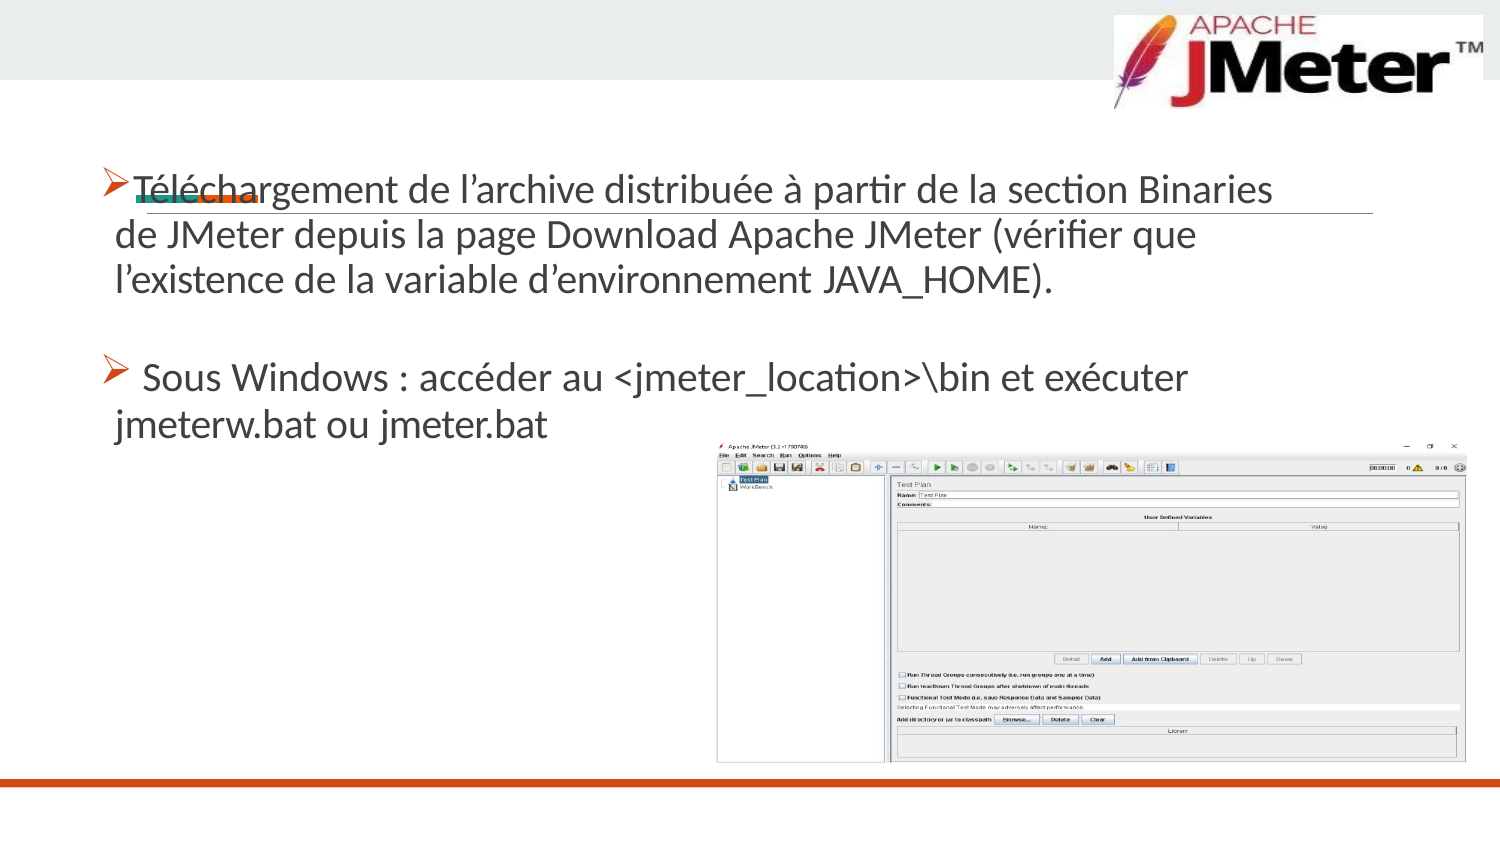

# Installation + configuration
Téléchargement de l’archive distribuée à partir de la section Binaries  de JMeter depuis la page Download Apache JMeter (vérifier que
l’existence de la variable d’environnement JAVA_HOME).

Sous Windows : accéder au <jmeter_location>\bin et exécuter
jmeterw.bat ou jmeter.bat